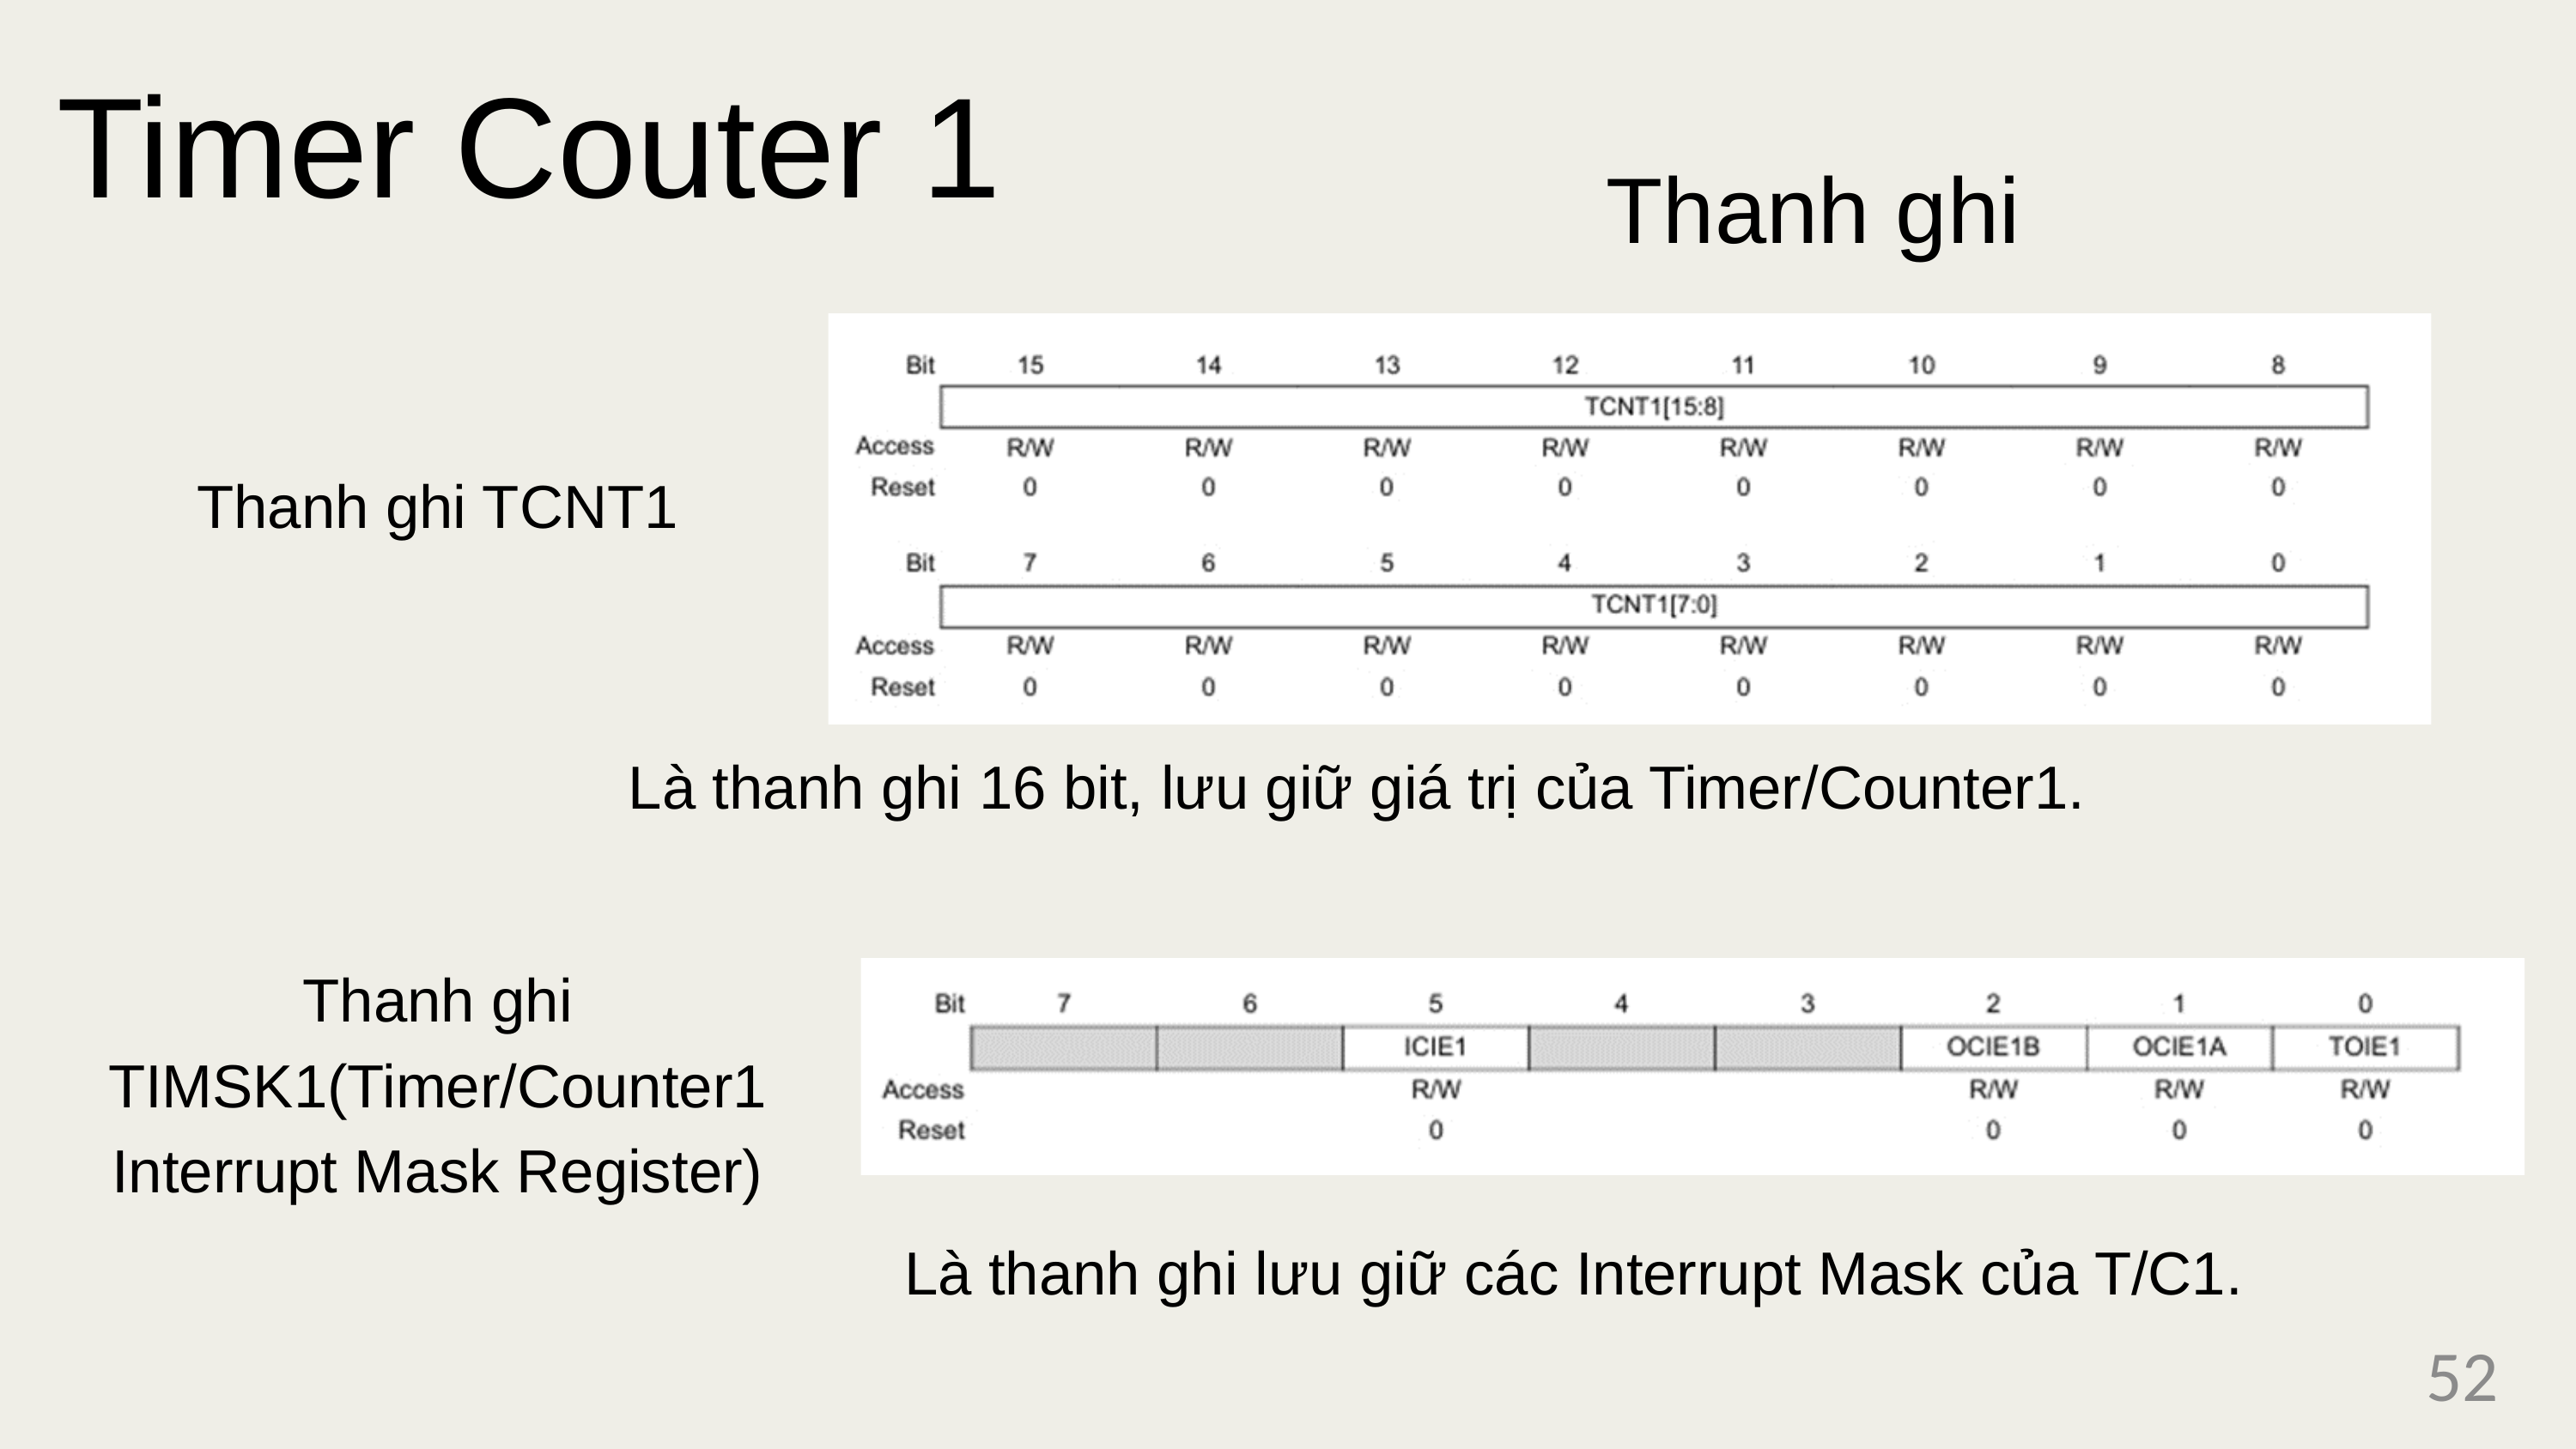

Timer Couter 1
Thanh ghi

Thanh ghi TCNT1
 Là thanh ghi 16 bit, lưu giữ giá trị của Timer/Counter1.

Thanh ghi TIMSK1(Timer/Counter1 Interrupt Mask Register)

 Là thanh ghi lưu giữ các Interrupt Mask của T/C1.

52